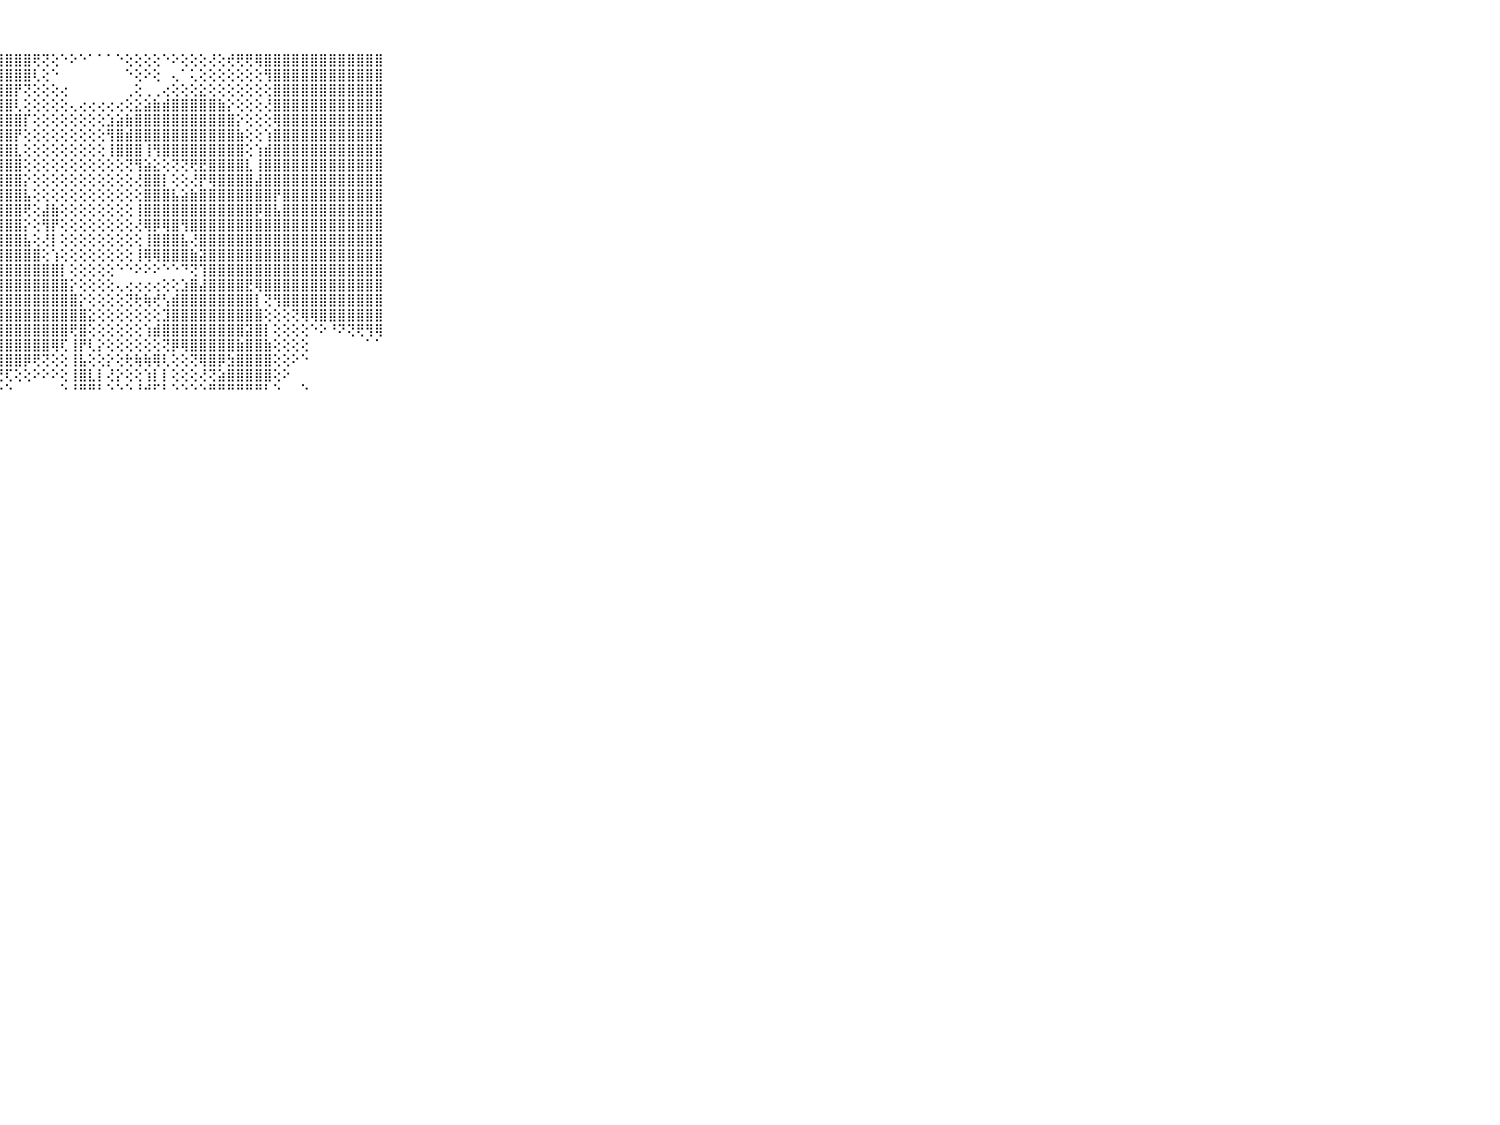

⠀⠀⠀⠀⠀⠀⠀⠀⠀⠀⠀⣿⣿⣿⣿⣿⣿⣿⣿⣿⣿⣿⣿⣿⣿⣿⣿⣿⣿⣿⣿⢟⢝⢕⠑⠕⠑⠁⠁⠁⠑⢕⢕⢕⢕⠑⠕⢕⢕⢕⢜⢕⢞⢟⢟⢿⣿⣿⣿⣿⣿⣿⣿⣿⣿⣿⣿⣿⣿⠀⠀⠀⠀⠀⠀⠀⠀⠀⠀⠀⠀
⠀⠀⠀⠀⠀⠀⠀⠀⠀⠀⠀⣿⣿⣿⣿⣿⣿⣿⣿⣿⣿⣿⣿⣿⣿⣿⣿⣿⣿⣿⣿⢇⢕⠑⠀⠀⠀⠀⠀⠀⠀⠑⢕⠕⢕⠀⢄⠁⢅⢕⢕⢕⢕⢕⢕⢕⢻⣿⣿⣿⣿⣿⣿⣿⣿⣿⣿⣿⣿⠀⠀⠀⠀⠀⠀⠀⠀⠀⠀⠀⠀
⠀⠀⠀⠀⠀⠀⠀⠀⠀⠀⠀⣿⣿⣿⣿⣿⣿⣿⣿⣿⣿⣿⣿⣿⣿⣿⣿⣿⣿⡟⢝⢕⢕⢕⢔⠀⠀⠀⠀⠀⠀⢀⢕⢀⢀⢔⢕⢕⢕⣕⢕⢕⢕⢕⢕⢕⢕⣿⣿⣿⣿⣿⣿⣿⣿⣿⣿⣿⣿⠀⠀⠀⠀⠀⠀⠀⠀⠀⠀⠀⠀
⠀⠀⠀⠀⠀⠀⠀⠀⠀⠀⠀⣿⣿⣿⣿⣿⣿⣿⣿⣿⣿⣿⣿⣿⣿⣿⣿⣿⣿⢇⢕⢕⢕⢕⢕⢄⢔⢔⢔⢔⢔⢕⣕⣵⣷⣾⣿⣿⣿⣿⣿⣷⡕⢕⢕⢕⢜⣿⣿⣿⣿⣿⣿⣿⣿⣿⣿⣿⣿⠀⠀⠀⠀⠀⠀⠀⠀⠀⠀⠀⠀
⠀⠀⠀⠀⠀⠀⠀⠀⠀⠀⠀⣿⣿⣿⣿⣿⣿⣿⣿⣿⣿⣿⣿⣿⣿⣿⣿⣿⣿⣿⡏⢕⢕⢕⢕⢕⢕⢕⢕⣱⣵⣷⣿⣿⣿⣿⣿⣿⣿⣿⣿⣿⣿⡕⢕⢕⢕⢿⣿⣿⣿⣿⣿⣿⣿⣿⣿⣿⣿⠀⠀⠀⠀⠀⠀⠀⠀⠀⠀⠀⠀
⠀⠀⠀⠀⠀⠀⠀⠀⠀⠀⠀⣿⣿⣿⣿⣿⣿⣿⣿⣿⣿⣿⣿⣿⣿⣿⣿⣿⣿⡟⢕⢕⢕⢕⢕⢕⢕⢕⢕⢻⣿⣾⣿⣿⣿⣿⣿⣿⣿⣿⣿⣿⣿⣷⢕⢕⢱⣿⣿⣿⣿⣿⣿⣿⣿⣿⣿⣿⣿⠀⠀⠀⠀⠀⠀⠀⠀⠀⠀⠀⠀
⠀⠀⠀⠀⠀⠀⠀⠀⠀⠀⠀⣿⣿⣿⣿⣿⣿⣿⣿⣿⣿⣿⣿⣿⣿⣿⣿⣿⣿⣇⢕⢕⢕⢕⢕⢕⢕⢕⢕⢸⣿⣿⣿⢸⢻⣿⣿⣿⣿⣿⣿⣿⣿⣿⢕⢱⣾⣿⣿⣿⣿⣿⣿⣿⣿⣿⣿⣿⣿⠀⠀⠀⠀⠀⠀⠀⠀⠀⠀⠀⠀
⠀⠀⠀⠀⠀⠀⠀⠀⠀⠀⠀⣿⣿⣿⣿⣿⣿⣿⣿⣿⣿⣿⣿⣿⣿⣿⣿⣿⣿⣿⢕⢕⢕⢕⢕⢕⢕⢕⢕⢕⢕⢝⢻⣵⣕⢕⢝⢝⢟⣟⣿⣿⣿⣿⣇⢸⣿⣿⣿⣿⣿⣿⣿⣿⣿⣿⣿⣿⣿⠀⠀⠀⠀⠀⠀⠀⠀⠀⠀⠀⠀
⠀⠀⠀⠀⠀⠀⠀⠀⠀⠀⠀⣿⣿⣿⣿⣿⣿⣿⣿⣿⣿⣿⣿⣿⣿⣿⣿⣿⣿⣿⡕⢕⢕⢕⢕⢕⢕⢕⢕⢕⢕⢕⢜⣿⣿⡇⢕⢕⢜⡟⢿⣿⣿⣿⣿⣼⣿⣿⣿⣿⣿⣿⣿⣿⣿⣿⣿⣿⣿⠀⠀⠀⠀⠀⠀⠀⠀⠀⠀⠀⠀
⠀⠀⠀⠀⠀⠀⠀⠀⠀⠀⠀⣿⣿⣿⣿⣿⣿⣿⣿⣿⣿⣿⣿⣿⣿⣿⣿⣿⣿⣿⣧⢕⢕⢕⢕⢕⢕⢕⢕⢕⢕⢕⢕⣿⣿⣿⣧⣵⣷⣿⣿⣿⣿⣿⣿⣿⣿⡟⣿⣿⣿⣿⣿⣿⣿⣿⣿⣿⣿⠀⠀⠀⠀⠀⠀⠀⠀⠀⠀⠀⠀
⠀⠀⠀⠀⠀⠀⠀⠀⠀⠀⠀⣿⣿⣿⣿⣿⣿⣿⣿⣿⣿⣿⣿⣿⣿⣿⣿⣿⣿⣿⢟⢕⣼⣷⢕⢕⢕⢕⢕⢕⢕⢕⢸⣿⣿⣿⣿⣿⣿⣿⣿⣿⣿⣿⣿⡿⣿⣧⣿⣿⣿⣿⣿⣿⣿⣿⣿⣿⣿⠀⠀⠀⠀⠀⠀⠀⠀⠀⠀⠀⠀
⠀⠀⠀⠀⠀⠀⠀⠀⠀⠀⠀⣿⣿⣿⣿⣿⣿⣿⣿⣿⣿⣿⣿⣿⣿⣿⣿⣿⣿⣿⡕⢕⢻⡟⢕⢕⢕⢕⢕⢕⢕⢕⢜⢿⡿⢿⣿⢻⣿⣿⣿⣿⣿⣿⣿⣿⣿⣿⣿⣿⣿⣿⣿⣿⣿⣿⣿⣿⣿⠀⠀⠀⠀⠀⠀⠀⠀⠀⠀⠀⠀
⠀⠀⠀⠀⠀⠀⠀⠀⠀⠀⠀⣿⣿⣿⣿⣿⣿⣿⣿⣿⣿⣿⣿⣿⣿⣿⣿⣿⣿⣿⣧⢕⢜⡇⢕⢕⢕⢕⢕⢕⢕⢕⢕⢸⣿⣿⣿⣧⢜⣿⣿⣿⣿⣿⣿⣿⣿⣿⣿⣿⣿⣿⣿⣿⣿⣿⣿⣿⣿⠀⠀⠀⠀⠀⠀⠀⠀⠀⠀⠀⠀
⠀⠀⠀⠀⠀⠀⠀⠀⠀⠀⠀⣿⣿⣿⣿⣿⣿⣿⣿⣿⣿⣿⣿⣿⣿⣿⣿⣿⣿⣿⣿⣿⢕⢱⢕⢕⢕⢕⢕⢕⢕⢕⢸⢿⢿⣿⣿⣿⣷⣽⣿⣿⣿⣿⣿⣿⣿⣿⣿⣿⣿⣿⣿⣿⣿⣿⣿⣿⣿⠀⠀⠀⠀⠀⠀⠀⠀⠀⠀⠀⠀
⠀⠀⠀⠀⠀⠀⠀⠀⠀⠀⠀⣿⣿⣿⣿⣿⣿⣿⣿⣿⣿⣿⣿⣿⣿⣿⣿⣿⣿⣿⣿⣿⣿⣿⡇⢕⢕⢕⢕⢕⠑⠑⠕⠕⠕⠑⠑⠙⢝⢹⣿⣿⣿⣿⣿⣿⣿⣿⣿⣿⣿⣿⣿⣿⣿⣿⣿⣿⣿⠀⠀⠀⠀⠀⠀⠀⠀⠀⠀⠀⠀
⠀⠀⠀⠀⠀⠀⠀⠀⠀⠀⠀⣿⣿⣿⣿⣿⣿⣿⣿⣿⣿⣿⣿⣿⣿⣿⣿⣿⣿⣿⣿⣿⣿⣿⣿⡕⢕⢕⢕⢕⢄⢔⢔⢔⢔⢕⢕⣱⣿⣼⣿⣿⣿⣿⣟⢿⣿⣿⣿⣿⣿⣿⣿⣿⣿⣿⣿⣿⣿⠀⠀⠀⠀⠀⠀⠀⠀⠀⠀⠀⠀
⠀⠀⠀⠀⠀⠀⠀⠀⠀⠀⠀⣿⣿⣿⣿⣿⣿⣿⣿⣿⣿⣿⣿⣿⣿⣿⣿⣿⣿⣿⣿⣿⣿⣿⣿⣿⡕⢕⢕⢕⢕⢝⢗⢷⢞⢣⣾⣿⣿⣿⣿⣿⣿⣿⣿⡇⢝⢻⣿⣿⣿⣿⣿⣿⣿⣿⣿⣿⣿⠀⠀⠀⠀⠀⠀⠀⠀⠀⠀⠀⠀
⠀⠀⠀⠀⠀⠀⠀⠀⠀⠀⠀⣿⣿⣿⣿⣿⣿⣿⣿⣿⣿⣿⣿⣿⣿⣿⣿⣿⣿⣿⣿⣿⣿⣿⣿⣿⣿⣕⢕⢕⢕⢕⢕⢕⢕⣹⣿⣿⣿⣿⣿⣿⣿⣿⣿⣿⢕⢕⢕⢝⢿⢿⣿⣿⣿⣿⣿⣿⣿⠀⠀⠀⠀⠀⠀⠀⠀⠀⠀⠀⠀
⠀⠀⠀⠀⠀⠀⠀⠀⠀⠀⠀⣿⣿⣿⣿⣿⣿⣿⣿⣿⣿⣿⣿⣿⣿⣿⣿⣿⣿⣿⣿⣿⣿⣿⣿⢟⣿⢕⢕⢕⢕⢕⢕⢱⣾⣿⣿⣿⣿⣿⣿⣿⣿⣿⣽⣿⡇⢕⢕⢕⢕⠑⠕⠘⠝⢝⢟⢻⢿⠀⠀⠀⠀⠀⠀⠀⠀⠀⠀⠀⠀
⠀⠀⠀⠀⠀⠀⠀⠀⠀⠀⠀⣿⣿⣿⣿⣿⣿⣿⣿⣿⣿⣿⣿⣿⣿⣿⣿⣿⣿⣿⣿⣿⣿⢿⢏⢸⡟⢇⡕⢕⢕⢕⢕⢕⢕⢝⡿⢿⣿⣿⣿⣿⣿⣷⣿⣿⣷⢕⢕⢕⢕⠀⠀⠀⠀⠀⠀⠁⠁⠀⠀⠀⠀⠀⠀⠀⠀⠀⠀⠀⠀
⠀⠀⠀⠀⠀⠀⠀⠀⠀⠀⠀⣿⣿⣿⣿⣿⣿⣿⣿⣿⣿⣿⣿⣿⣿⣿⣿⣿⣿⣿⡿⢟⢝⢕⢕⢸⣧⢕⢕⡕⢕⢗⢷⢷⢿⢇⢕⢕⢝⢿⣿⡿⣳⣿⣿⣿⣿⢕⢕⠕⠑⠀⠀⠀⠀⠀⠀⠀⠀⠀⠀⠀⠀⠀⠀⠀⠀⠀⠀⠀⠀
⠀⠀⠀⠀⠀⠀⠀⠀⠀⠀⠀⣿⣿⣿⣿⣿⣿⣿⣿⣿⣿⣿⣿⣿⣿⣿⣿⢟⢏⢕⢕⠕⠕⠕⢕⢸⣿⣇⡇⢜⡕⢕⢕⢱⡇⡇⢕⢕⢕⢜⢝⣵⣿⣿⣿⣿⣿⢕⠕⠀⠀⠀⠀⠀⠀⠀⠀⠀⠀⠀⠀⠀⠀⠀⠀⠀⠀⠀⠀⠀⠀
⠀⠀⠀⠀⠀⠀⠀⠀⠀⠀⠀⠛⠛⠛⠛⠛⠛⠛⠛⠛⠛⠛⠛⠛⠛⠋⠑⠑⠑⠀⠀⠀⠀⠀⠑⠘⠛⠛⠃⠑⠑⠑⠘⠚⠋⠃⠑⠑⠑⠑⠛⠛⠛⠛⠛⠛⠃⠑⠀⠀⠑⠀⠀⠀⠀⠀⠀⠀⠀⠀⠀⠀⠀⠀⠀⠀⠀⠀⠀⠀⠀